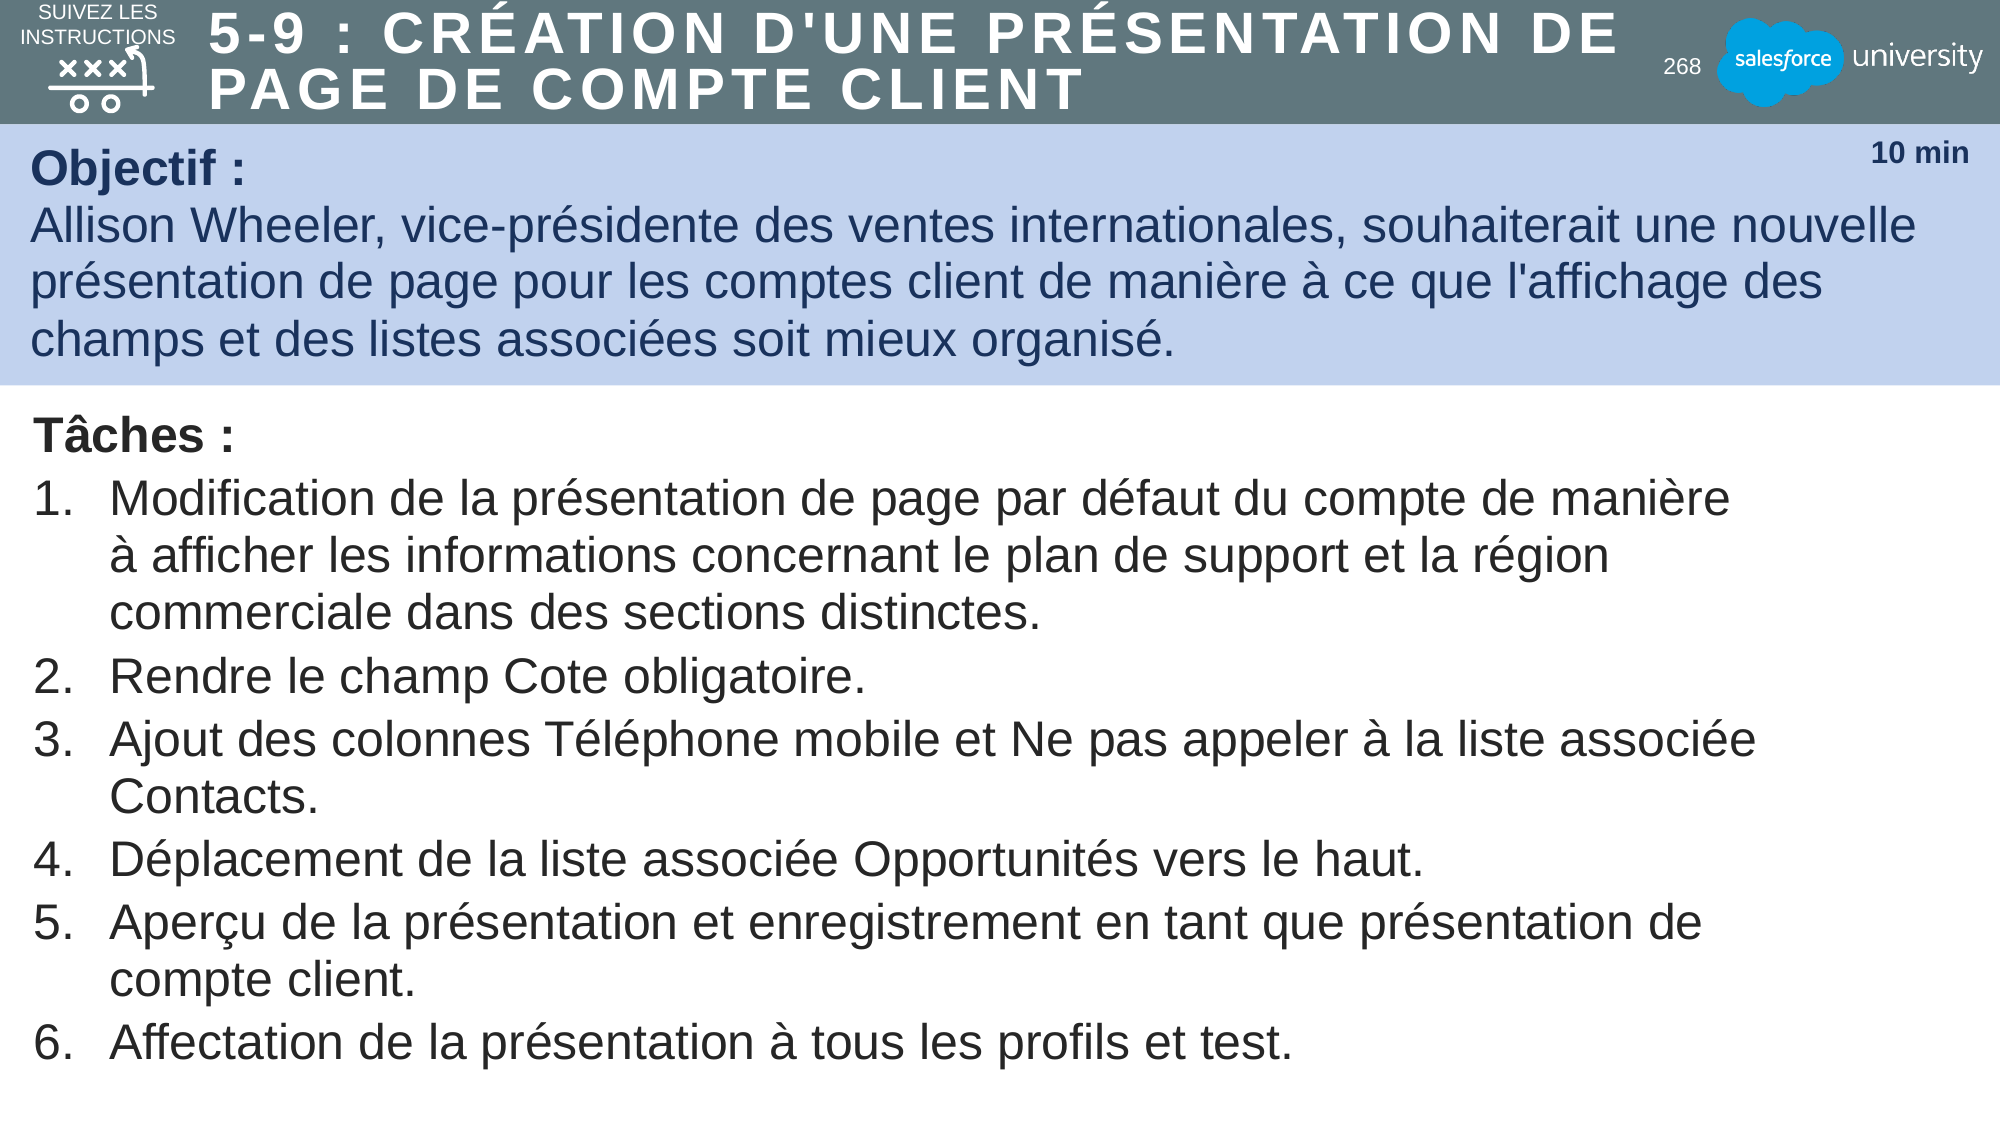

SUIVEZ LES INSTRUCTIONS
# 5-9 : Création d'une présentation de page de compte client
268
Objectif :
Allison Wheeler, vice-présidente des ventes internationales, souhaiterait une nouvelle présentation de page pour les comptes client de manière à ce que l'affichage des champs et des listes associées soit mieux organisé.

10 min
Tâches :
Modification de la présentation de page par défaut du compte de manière à afficher les informations concernant le plan de support et la région commerciale dans des sections distinctes.
Rendre le champ Cote obligatoire.
Ajout des colonnes Téléphone mobile et Ne pas appeler à la liste associée Contacts.
Déplacement de la liste associée Opportunités vers le haut.
Aperçu de la présentation et enregistrement en tant que présentation de compte client.
Affectation de la présentation à tous les profils et test.